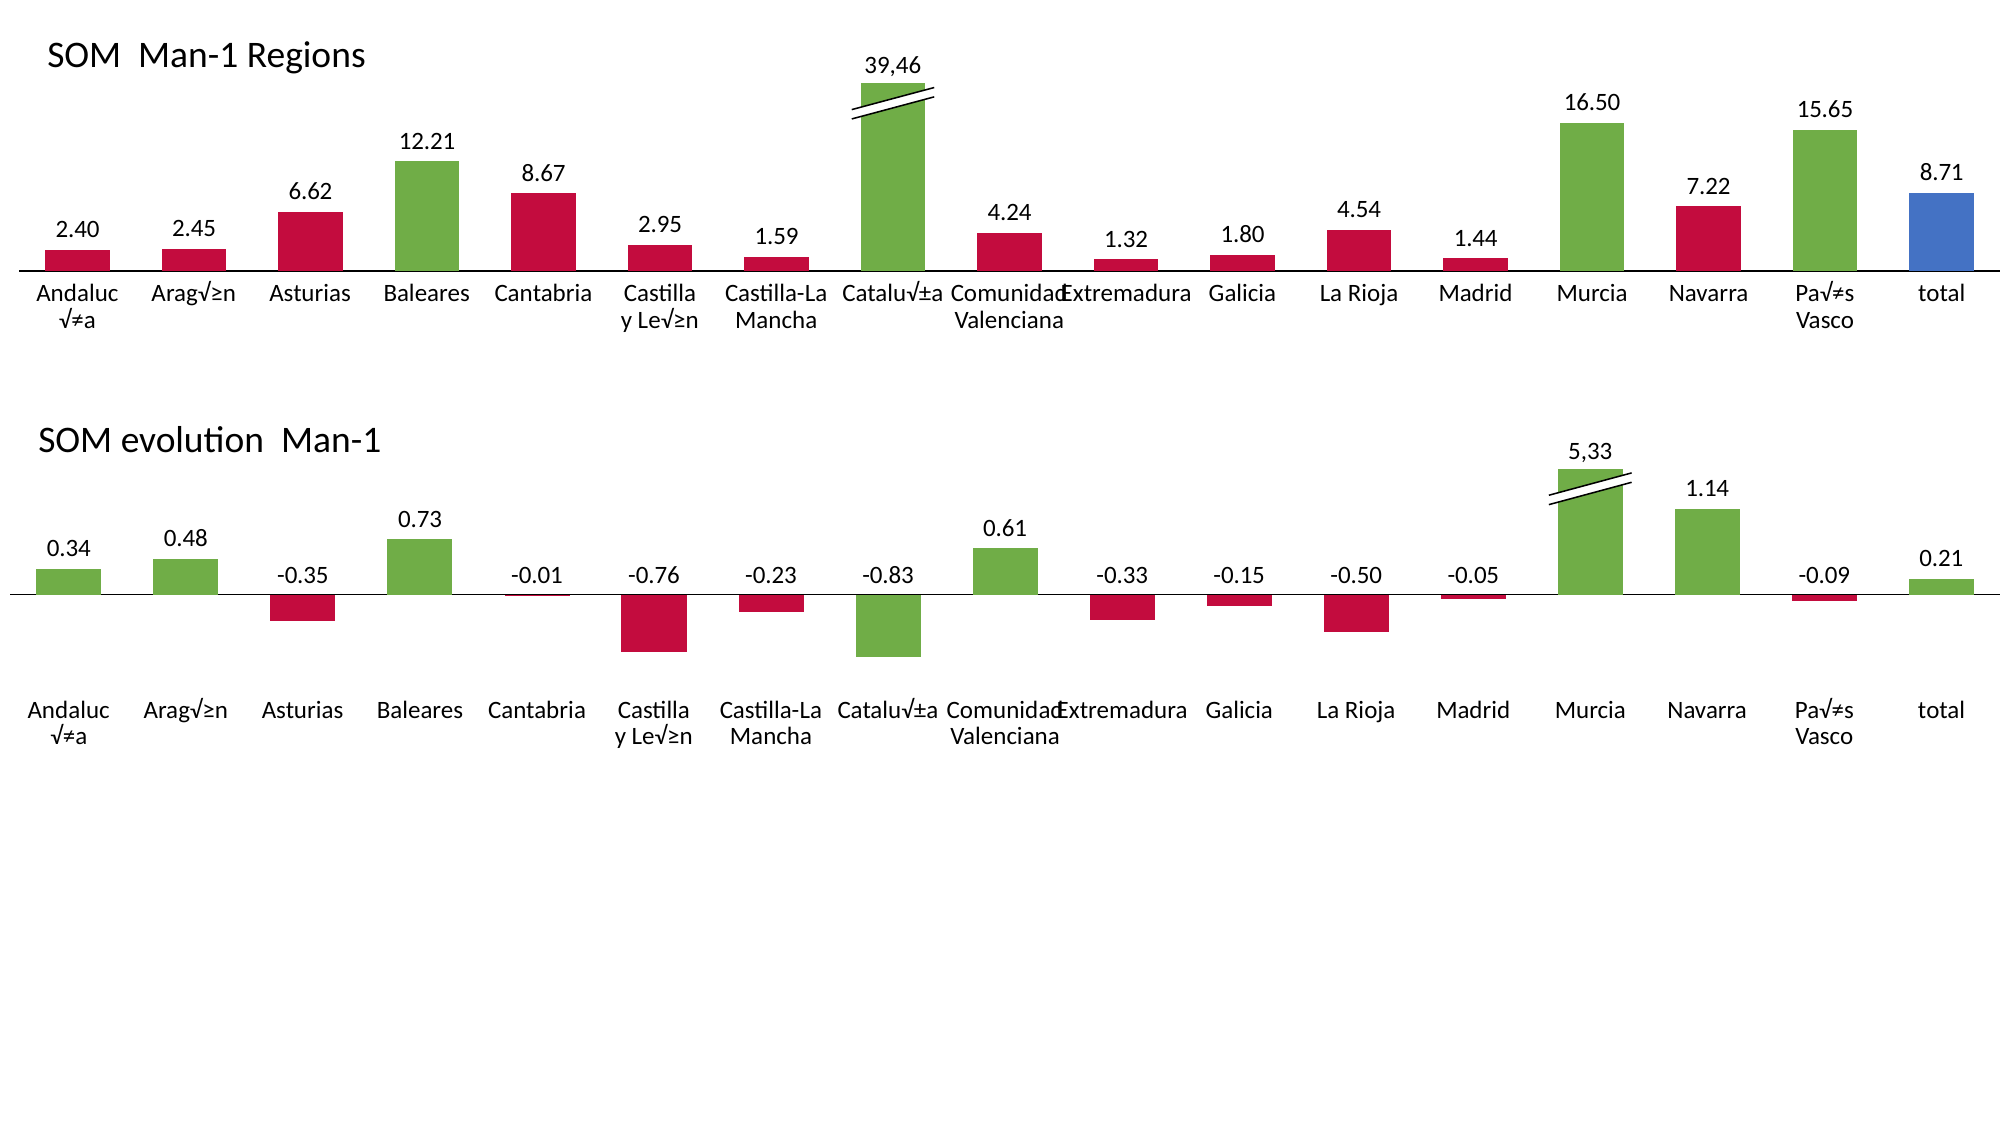

SOM  Man-1 Regions
39,46

### Chart

| Category |  |
|---|---|

Andaluc√≠a
Arag√≥n
Asturias
Baleares
Cantabria
Castilla y Le√≥n
Castilla-La Mancha
Catalu√±a
Comunidad Valenciana
Extremadura
Galicia
La Rioja
Madrid
Murcia
Navarra
Pa√≠s Vasco
total
SOM evolution  Man-1
5,33

### Chart

| Category |  |
|---|---|

Andaluc√≠a
Arag√≥n
Asturias
Baleares
Cantabria
Castilla y Le√≥n
Castilla-La Mancha
Catalu√±a
Comunidad Valenciana
Extremadura
Galicia
La Rioja
Madrid
Murcia
Navarra
Pa√≠s Vasco
total